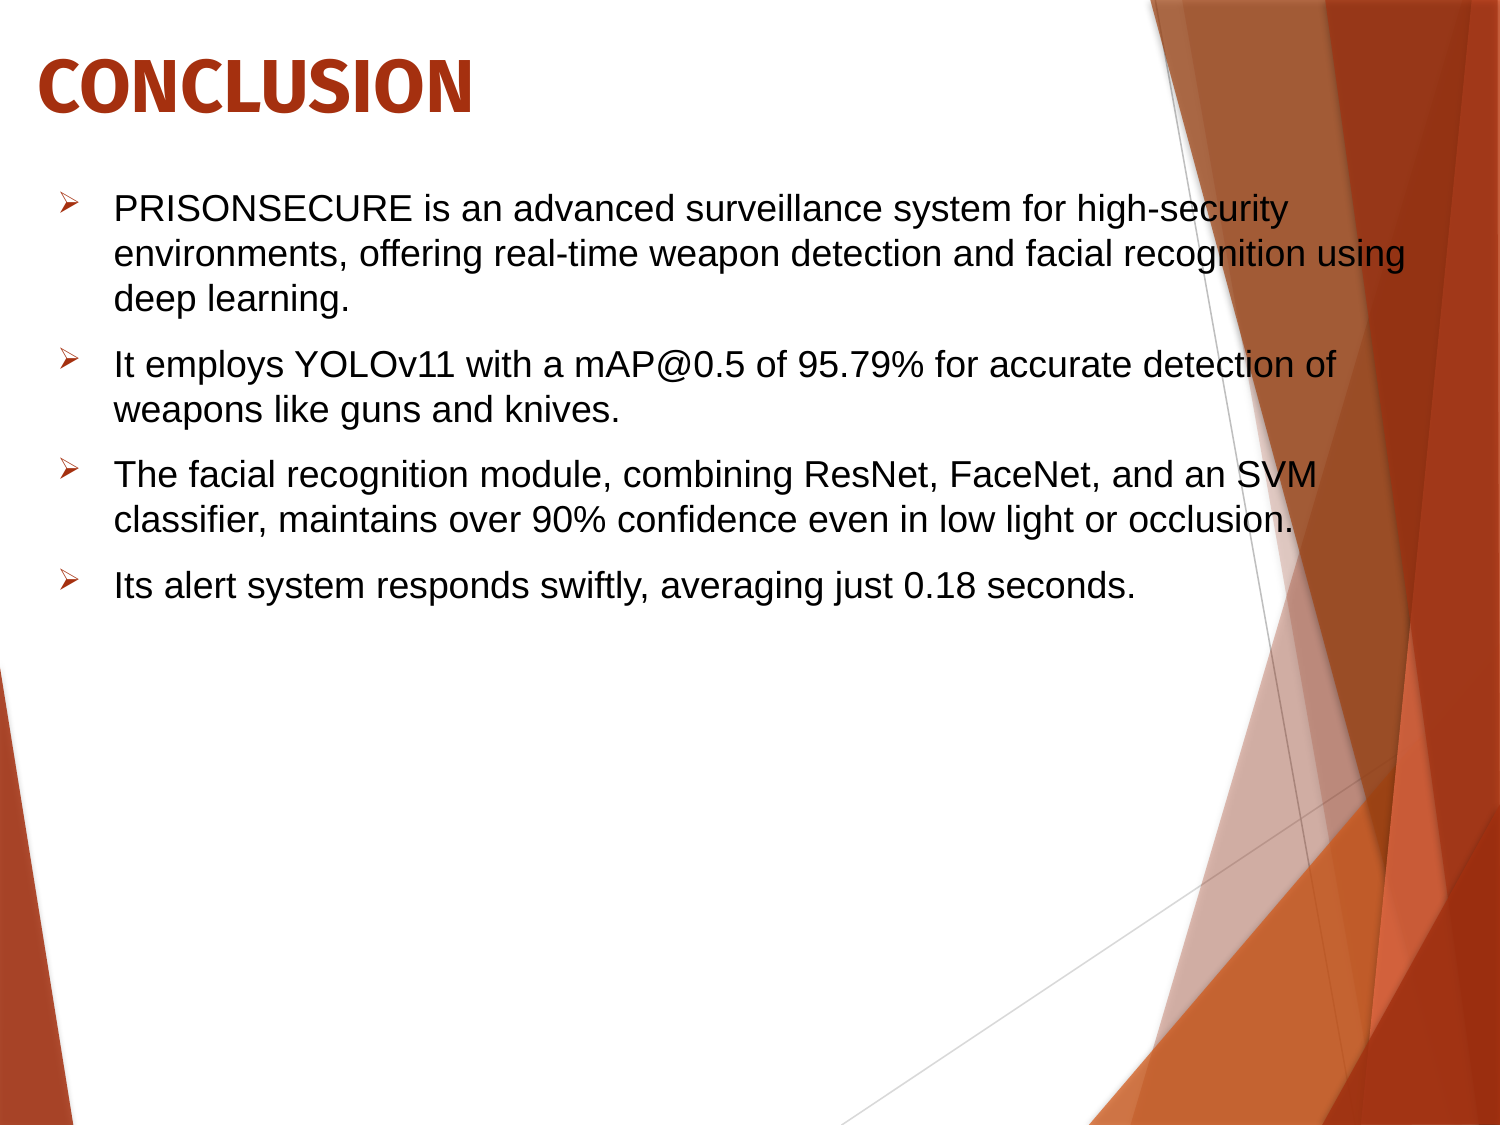

# CONCLUSION
PRISONSECURE is an advanced surveillance system for high-security environments, offering real-time weapon detection and facial recognition using deep learning.
It employs YOLOv11 with a mAP@0.5 of 95.79% for accurate detection of weapons like guns and knives.
The facial recognition module, combining ResNet, FaceNet, and an SVM classifier, maintains over 90% confidence even in low light or occlusion.
Its alert system responds swiftly, averaging just 0.18 seconds.